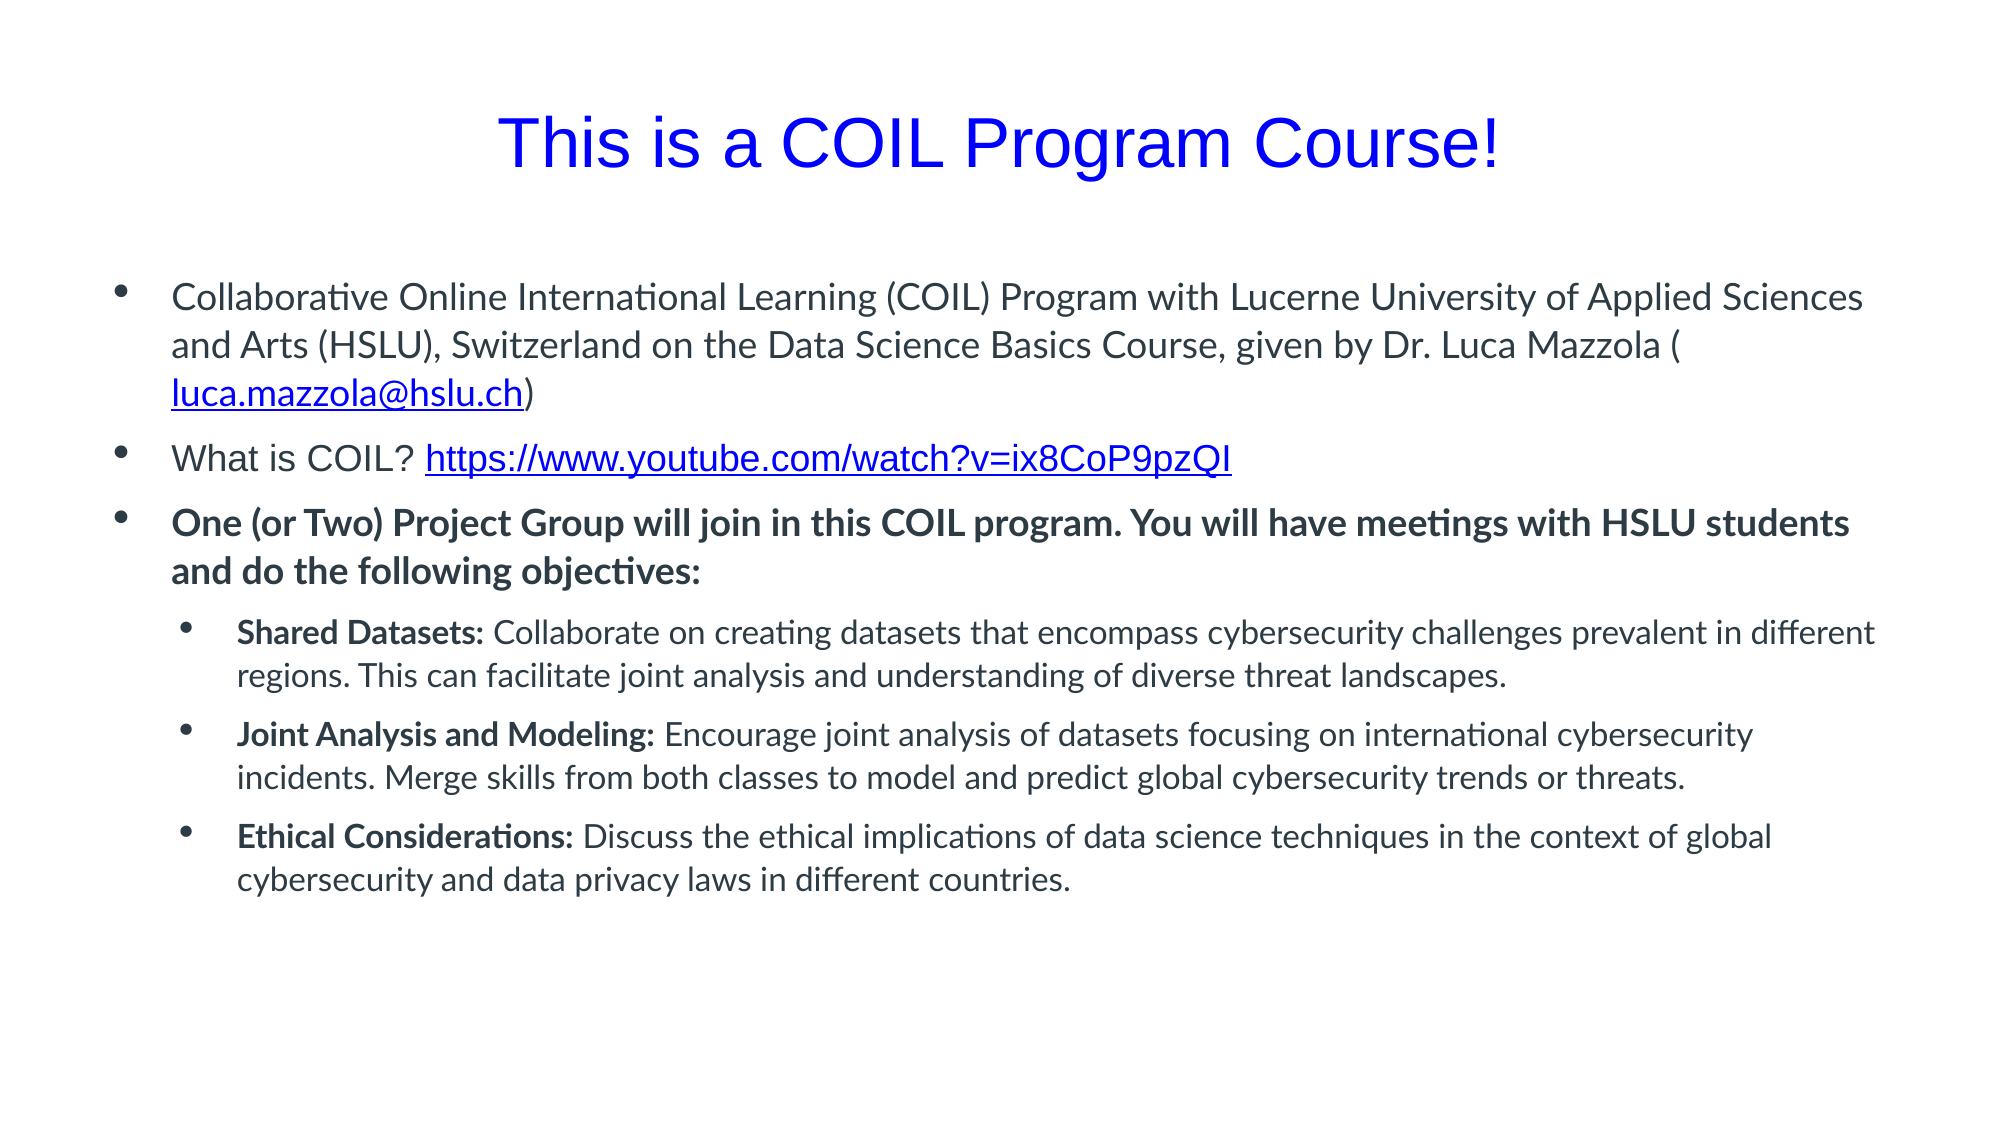

# This is a COIL Program Course!
Collaborative Online International Learning (COIL) Program with Lucerne University of Applied Sciences and Arts (HSLU), Switzerland on the Data Science Basics Course, given by Dr. Luca Mazzola (luca.mazzola@hslu.ch)
What is COIL? https://www.youtube.com/watch?v=ix8CoP9pzQI
One (or Two) Project Group will join in this COIL program. You will have meetings with HSLU students and do the following objectives:
Shared Datasets: Collaborate on creating datasets that encompass cybersecurity challenges prevalent in different regions. This can facilitate joint analysis and understanding of diverse threat landscapes.
Joint Analysis and Modeling: Encourage joint analysis of datasets focusing on international cybersecurity incidents. Merge skills from both classes to model and predict global cybersecurity trends or threats.
Ethical Considerations: Discuss the ethical implications of data science techniques in the context of global cybersecurity and data privacy laws in different countries.